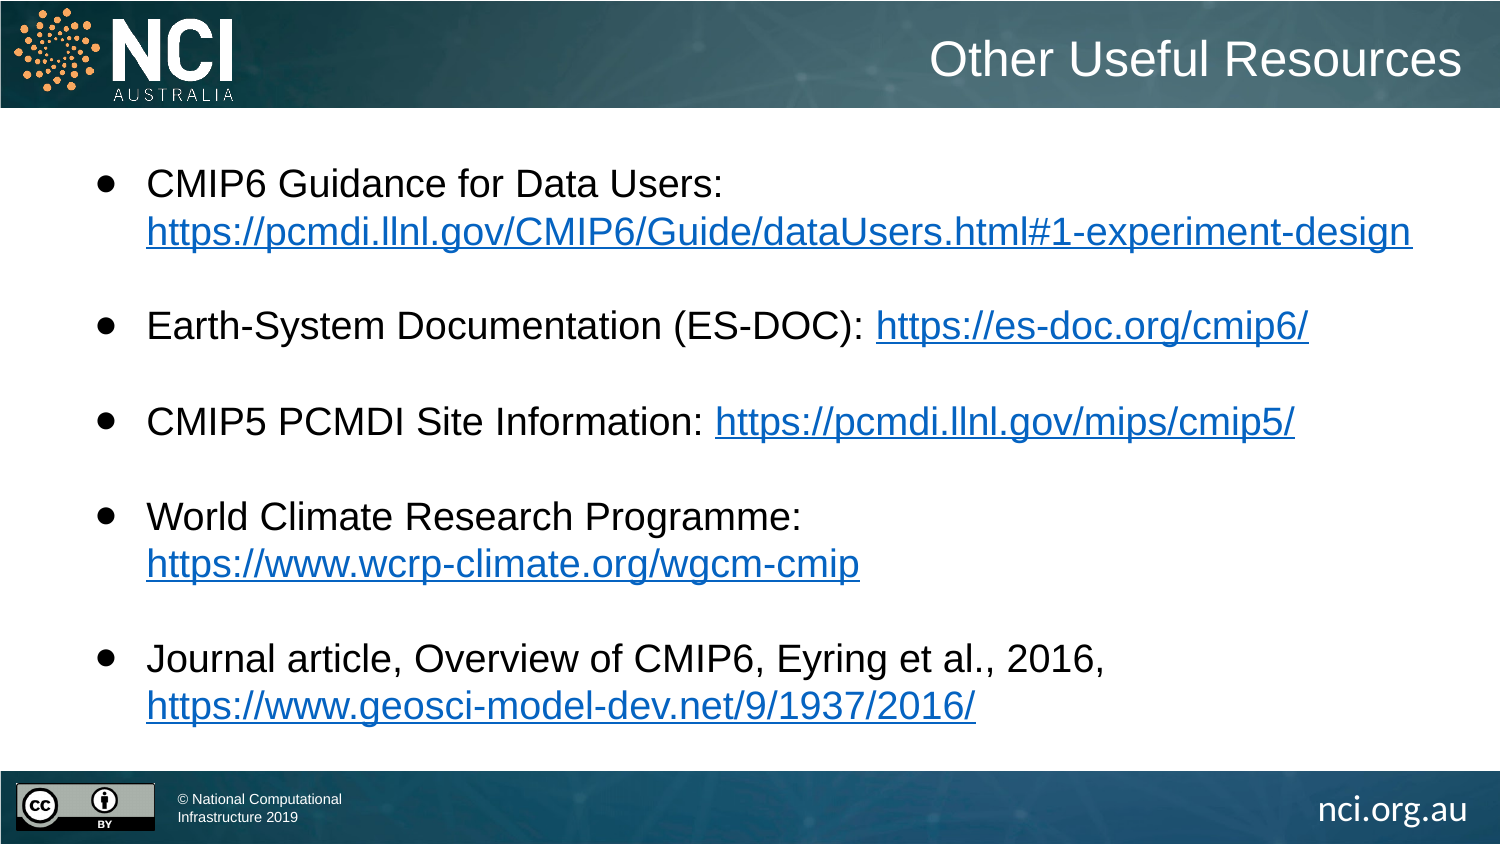

Other Useful Resources
CMIP6 Guidance for Data Users: https://pcmdi.llnl.gov/CMIP6/Guide/dataUsers.html#1-experiment-design

Earth-System Documentation (ES-DOC): https://es-doc.org/cmip6/

CMIP5 PCMDI Site Information: https://pcmdi.llnl.gov/mips/cmip5/

World Climate Research Programme: https://www.wcrp-climate.org/wgcm-cmip

Journal article, Overview of CMIP6, Eyring et al., 2016, https://www.geosci-model-dev.net/9/1937/2016/